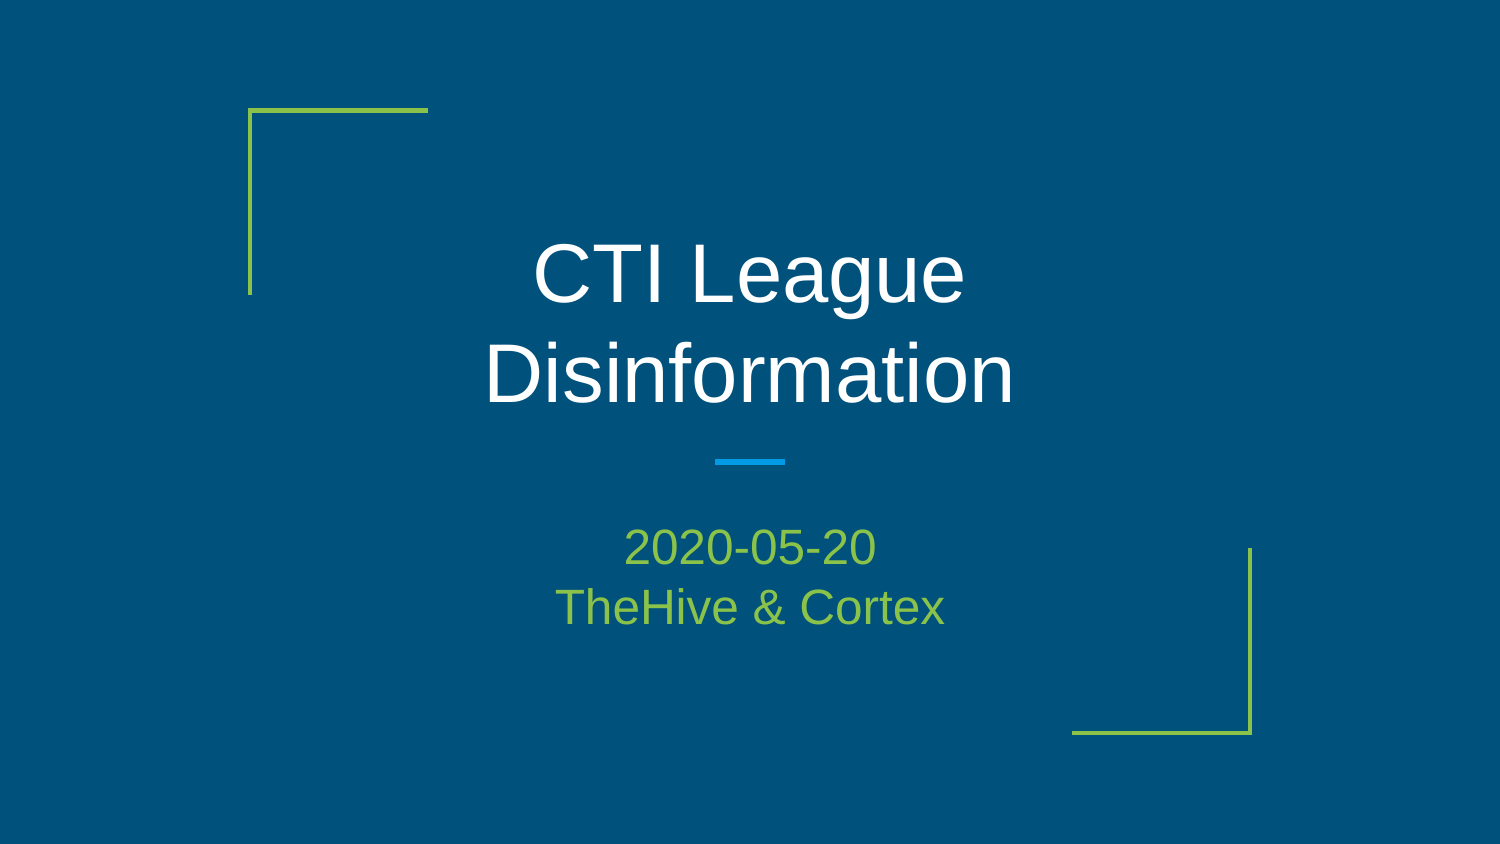

# CTI League
Disinformation
2020-05-20
TheHive & Cortex